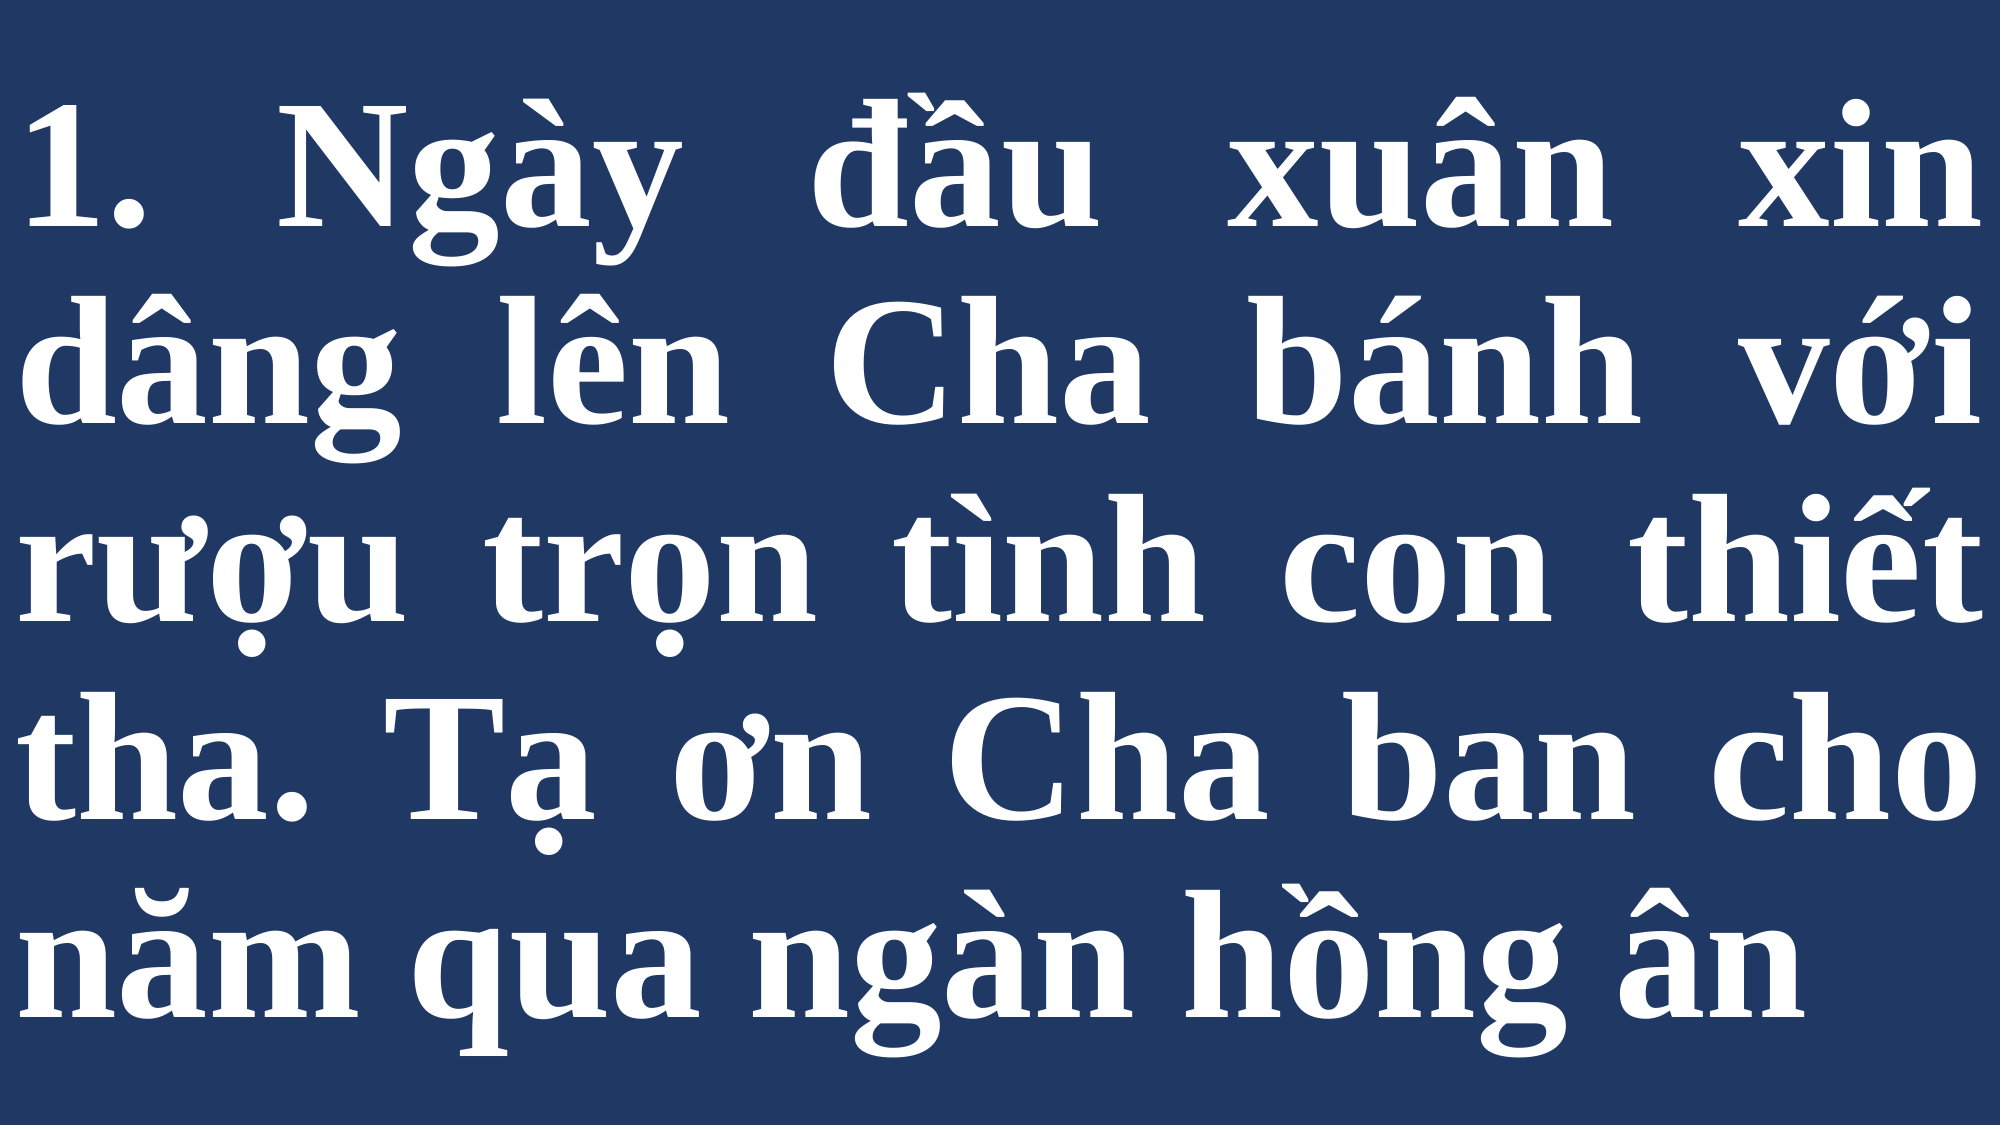

# 1. Ngày đầu xuân xin dâng lên Cha bánh với rượu trọn tình con thiết tha. Tạ ơn Cha ban cho năm qua ngàn hồng ân